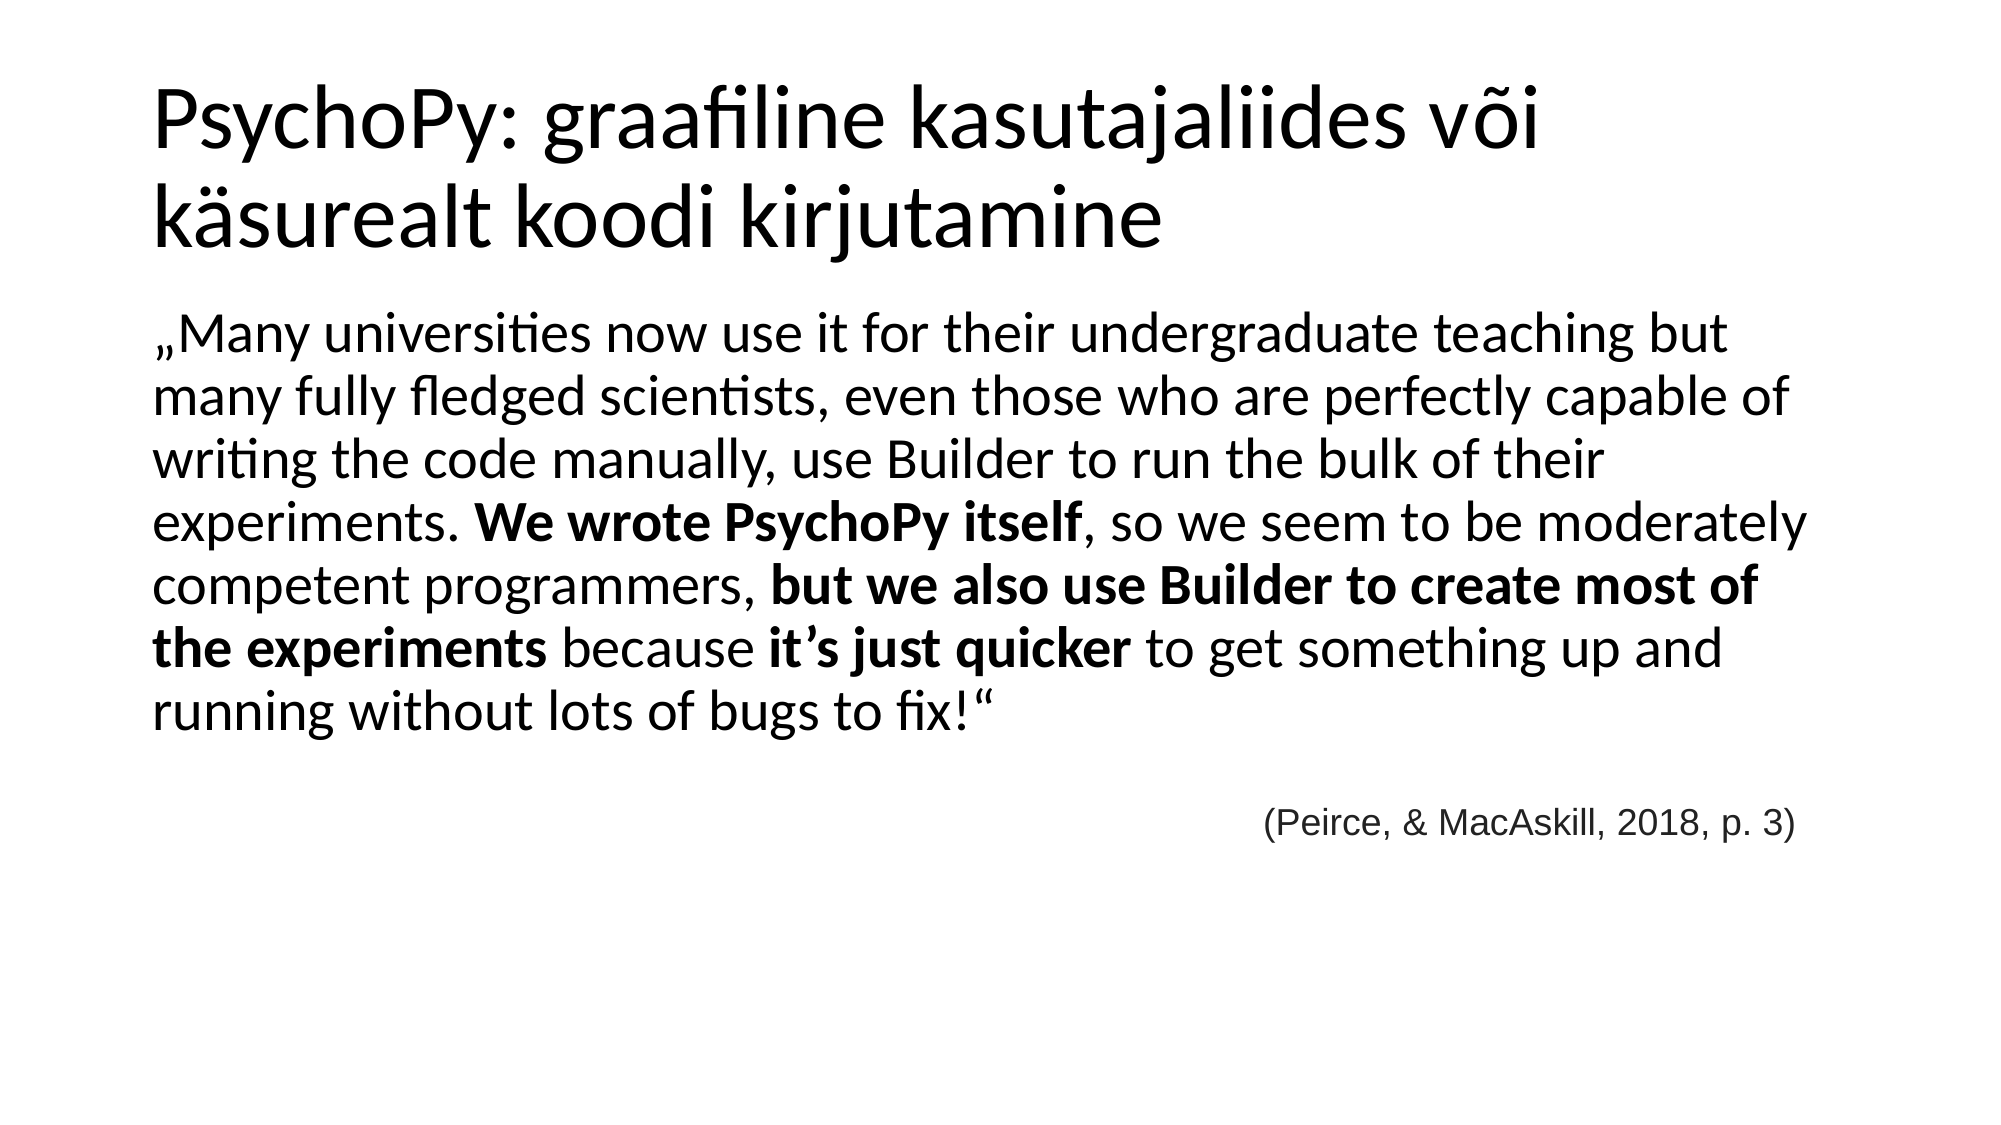

# PsychoPy: graafiline kasutajaliides või käsurealt koodi kirjutamine
„Many universities now use it for their undergraduate teaching but many fully fledged scientists, even those who are perfectly capable of writing the code manually, use Builder to run the bulk of their experiments. We wrote PsychoPy itself, so we seem to be moderately competent programmers, but we also use Builder to create most of the experiments because it’s just quicker to get something up and running without lots of bugs to fix!“
(Peirce, & MacAskill, 2018, p. 3)